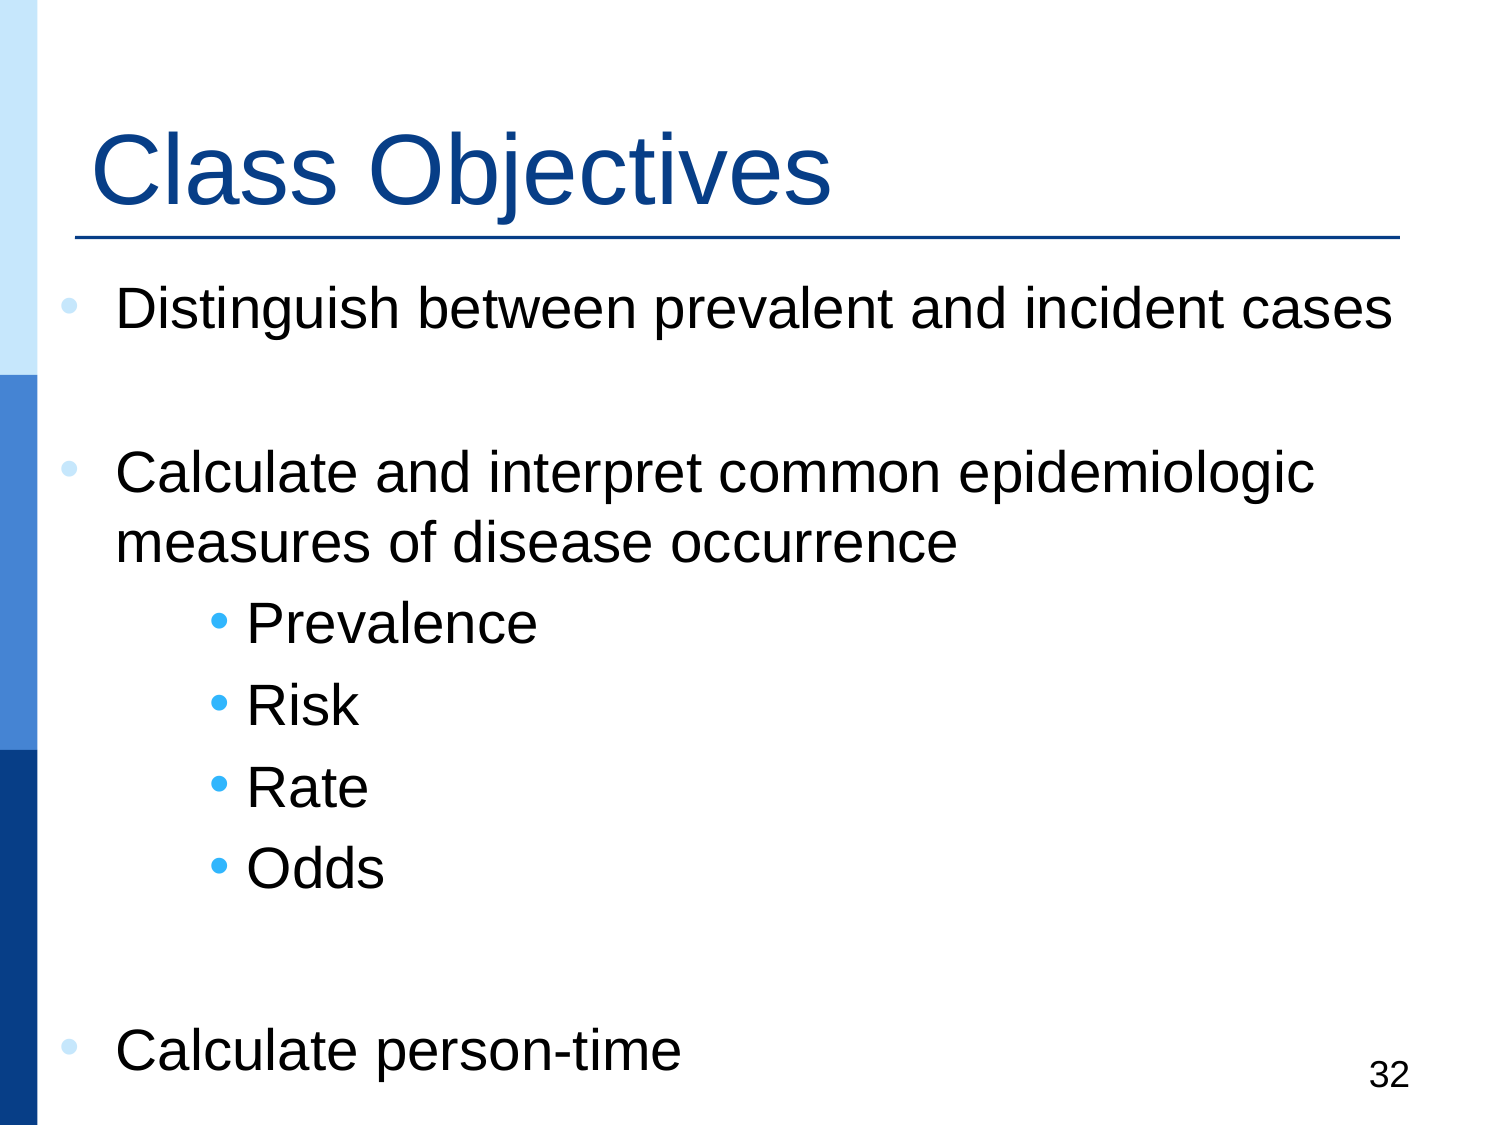

# Class Objectives
Distinguish between prevalent and incident cases

Calculate and interpret common epidemiologic measures of disease occurrence
Prevalence
Risk
Rate
Odds

Calculate person-time
32